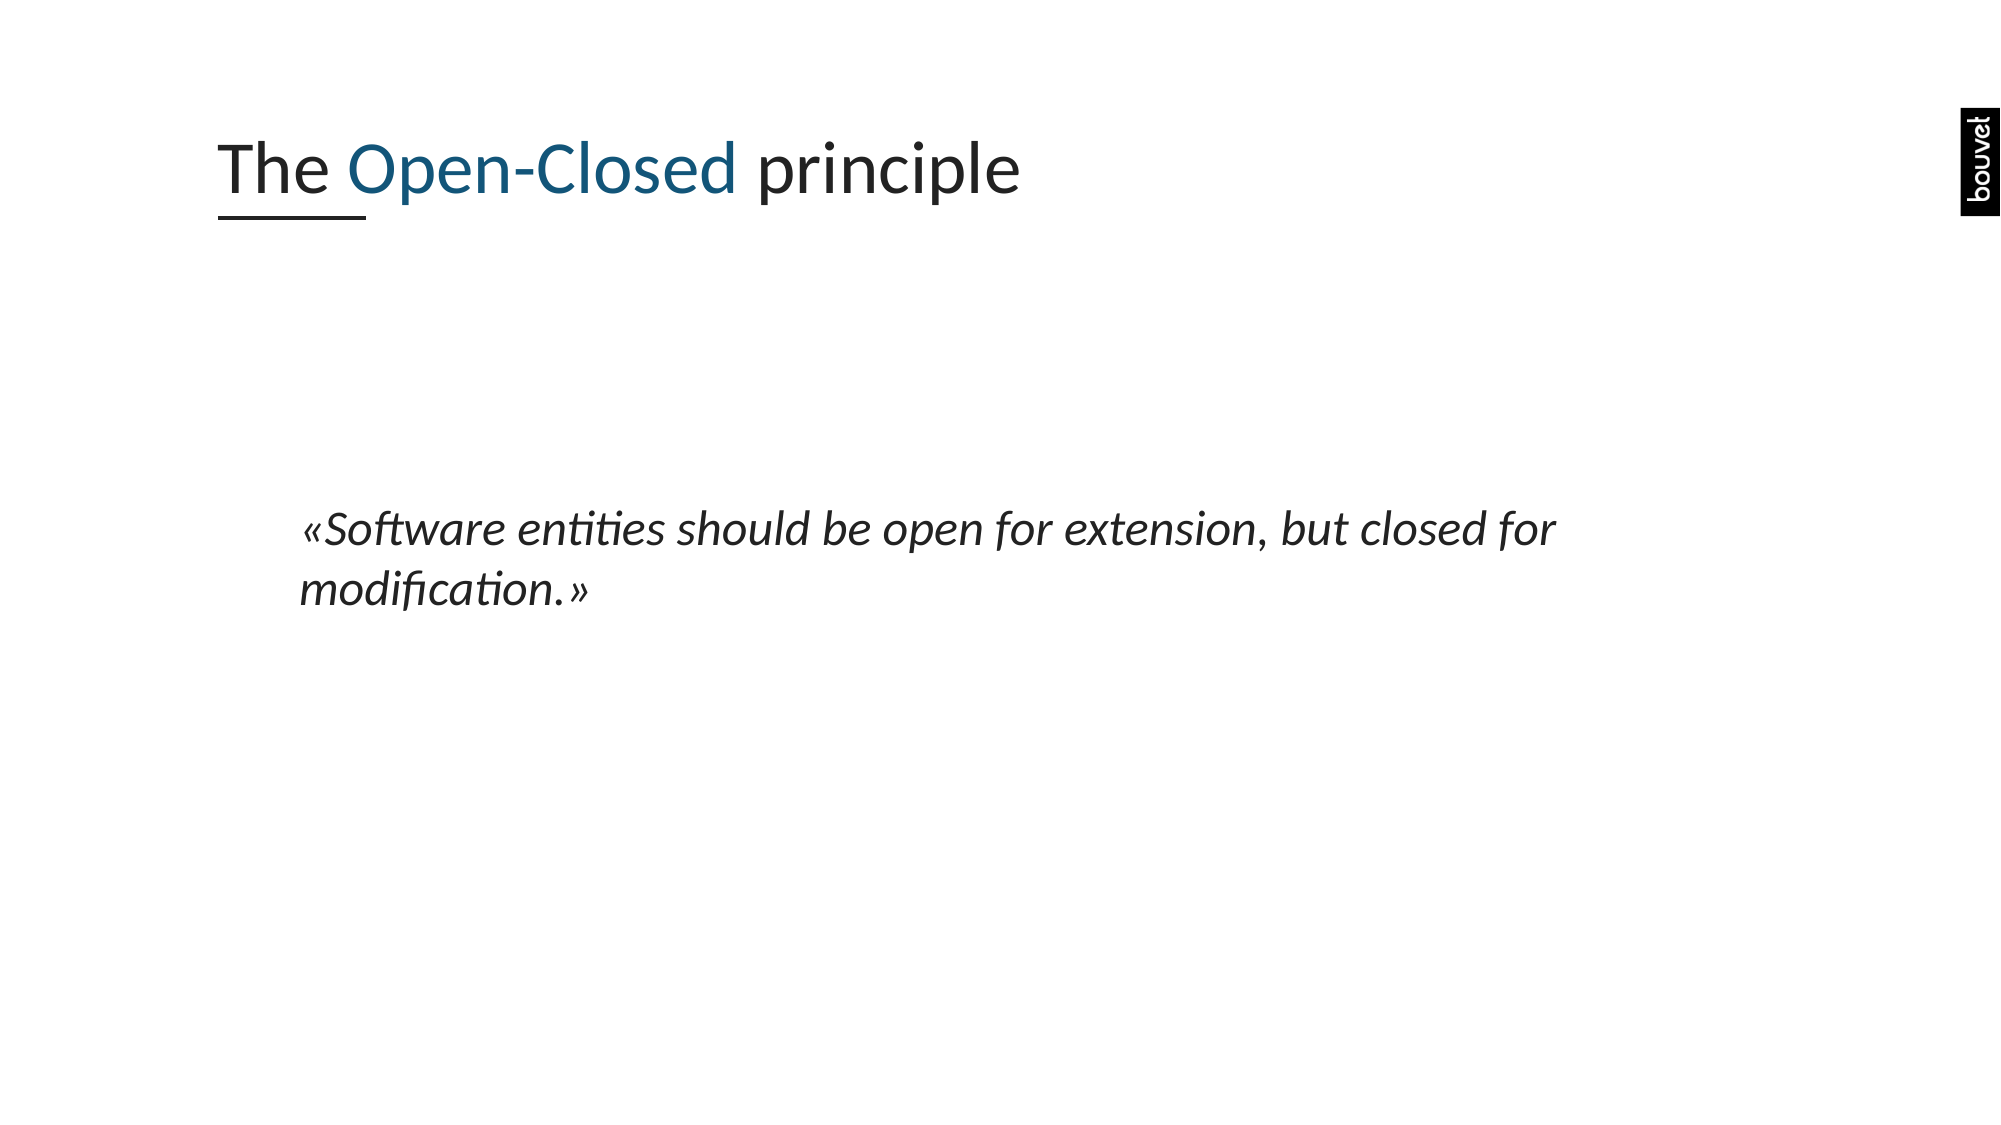

# The Open-Closed principle
«Software entities should be open for extension, but closed for modification.»